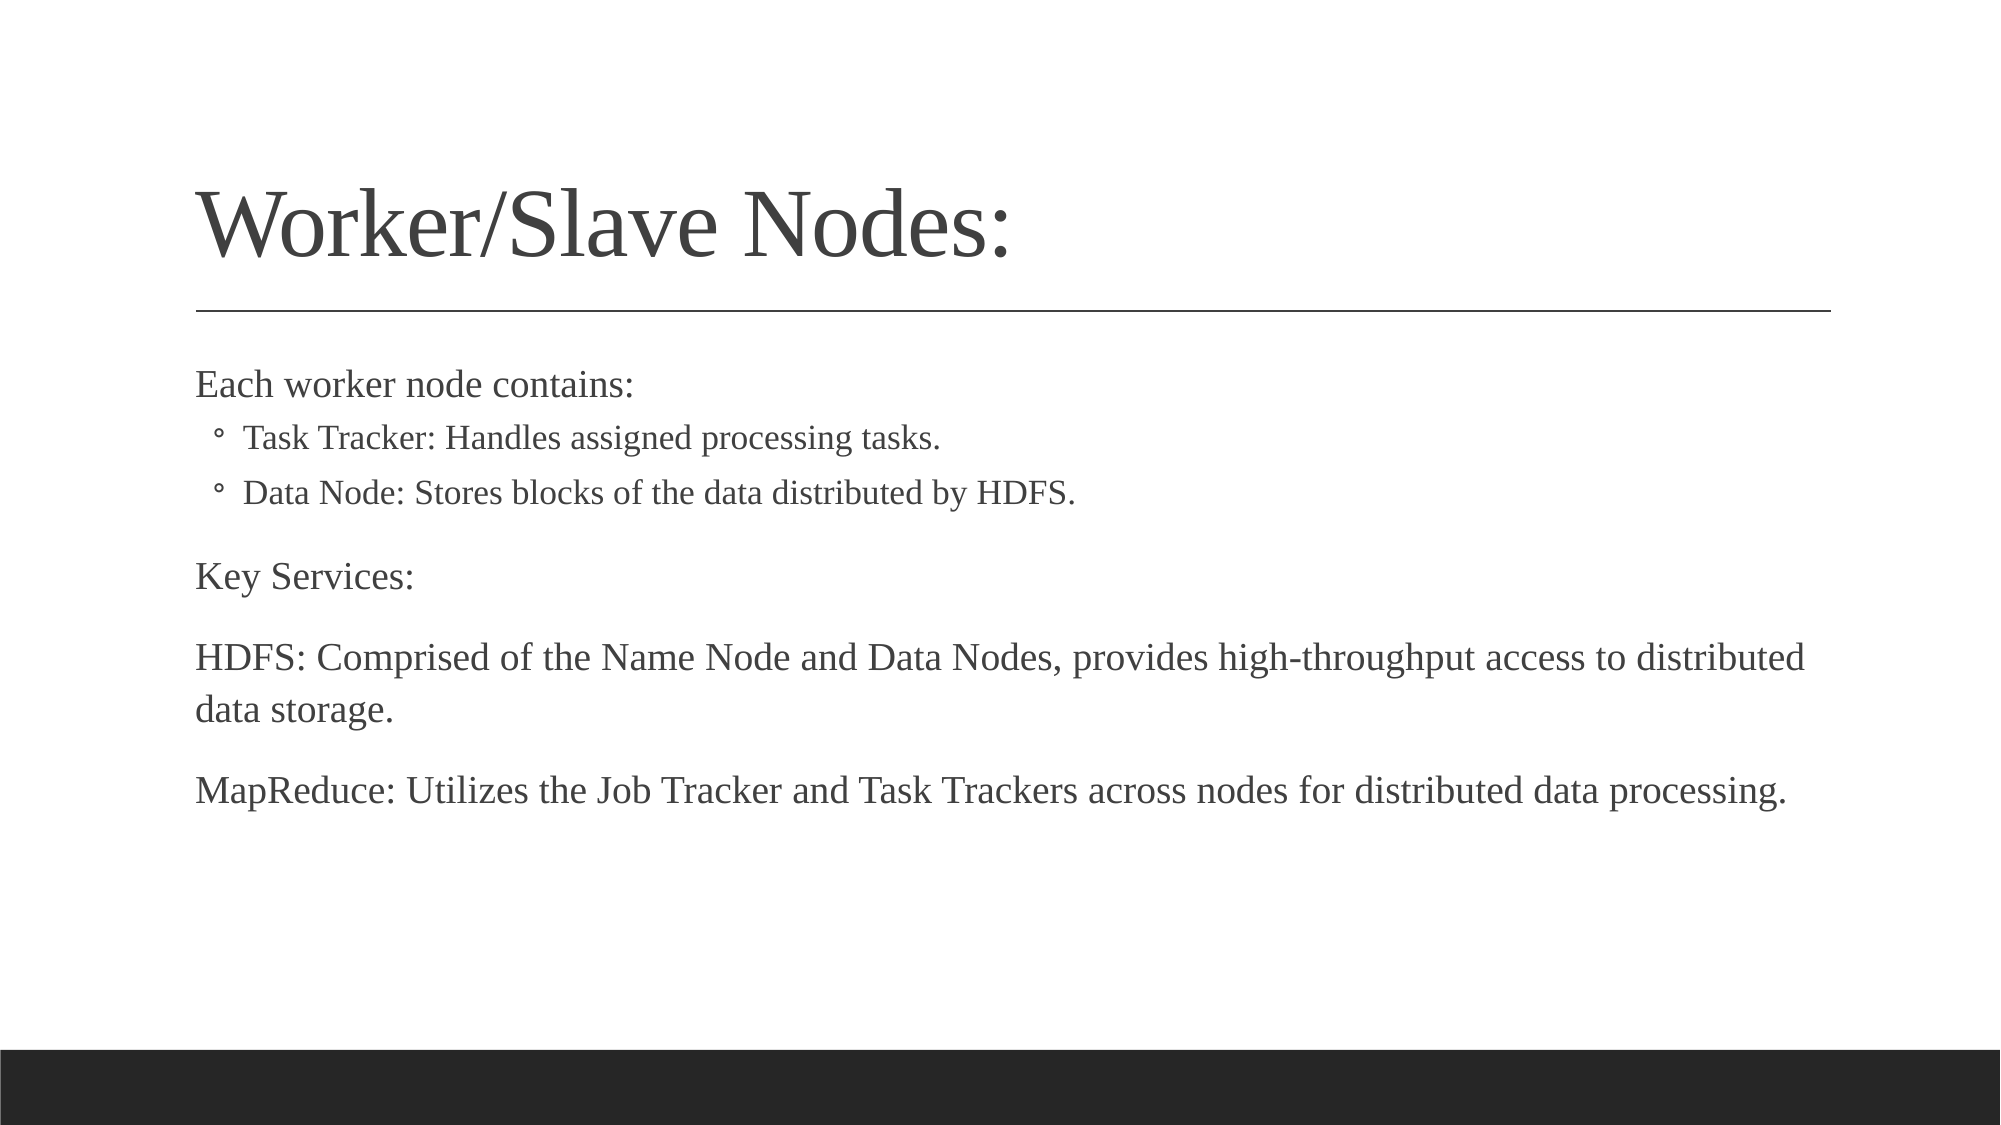

# Worker/Slave Nodes:
Each worker node contains:
Task Tracker: Handles assigned processing tasks.
Data Node: Stores blocks of the data distributed by HDFS.
Key Services:
HDFS: Comprised of the Name Node and Data Nodes, provides high-throughput access to distributed data storage.
MapReduce: Utilizes the Job Tracker and Task Trackers across nodes for distributed data processing.